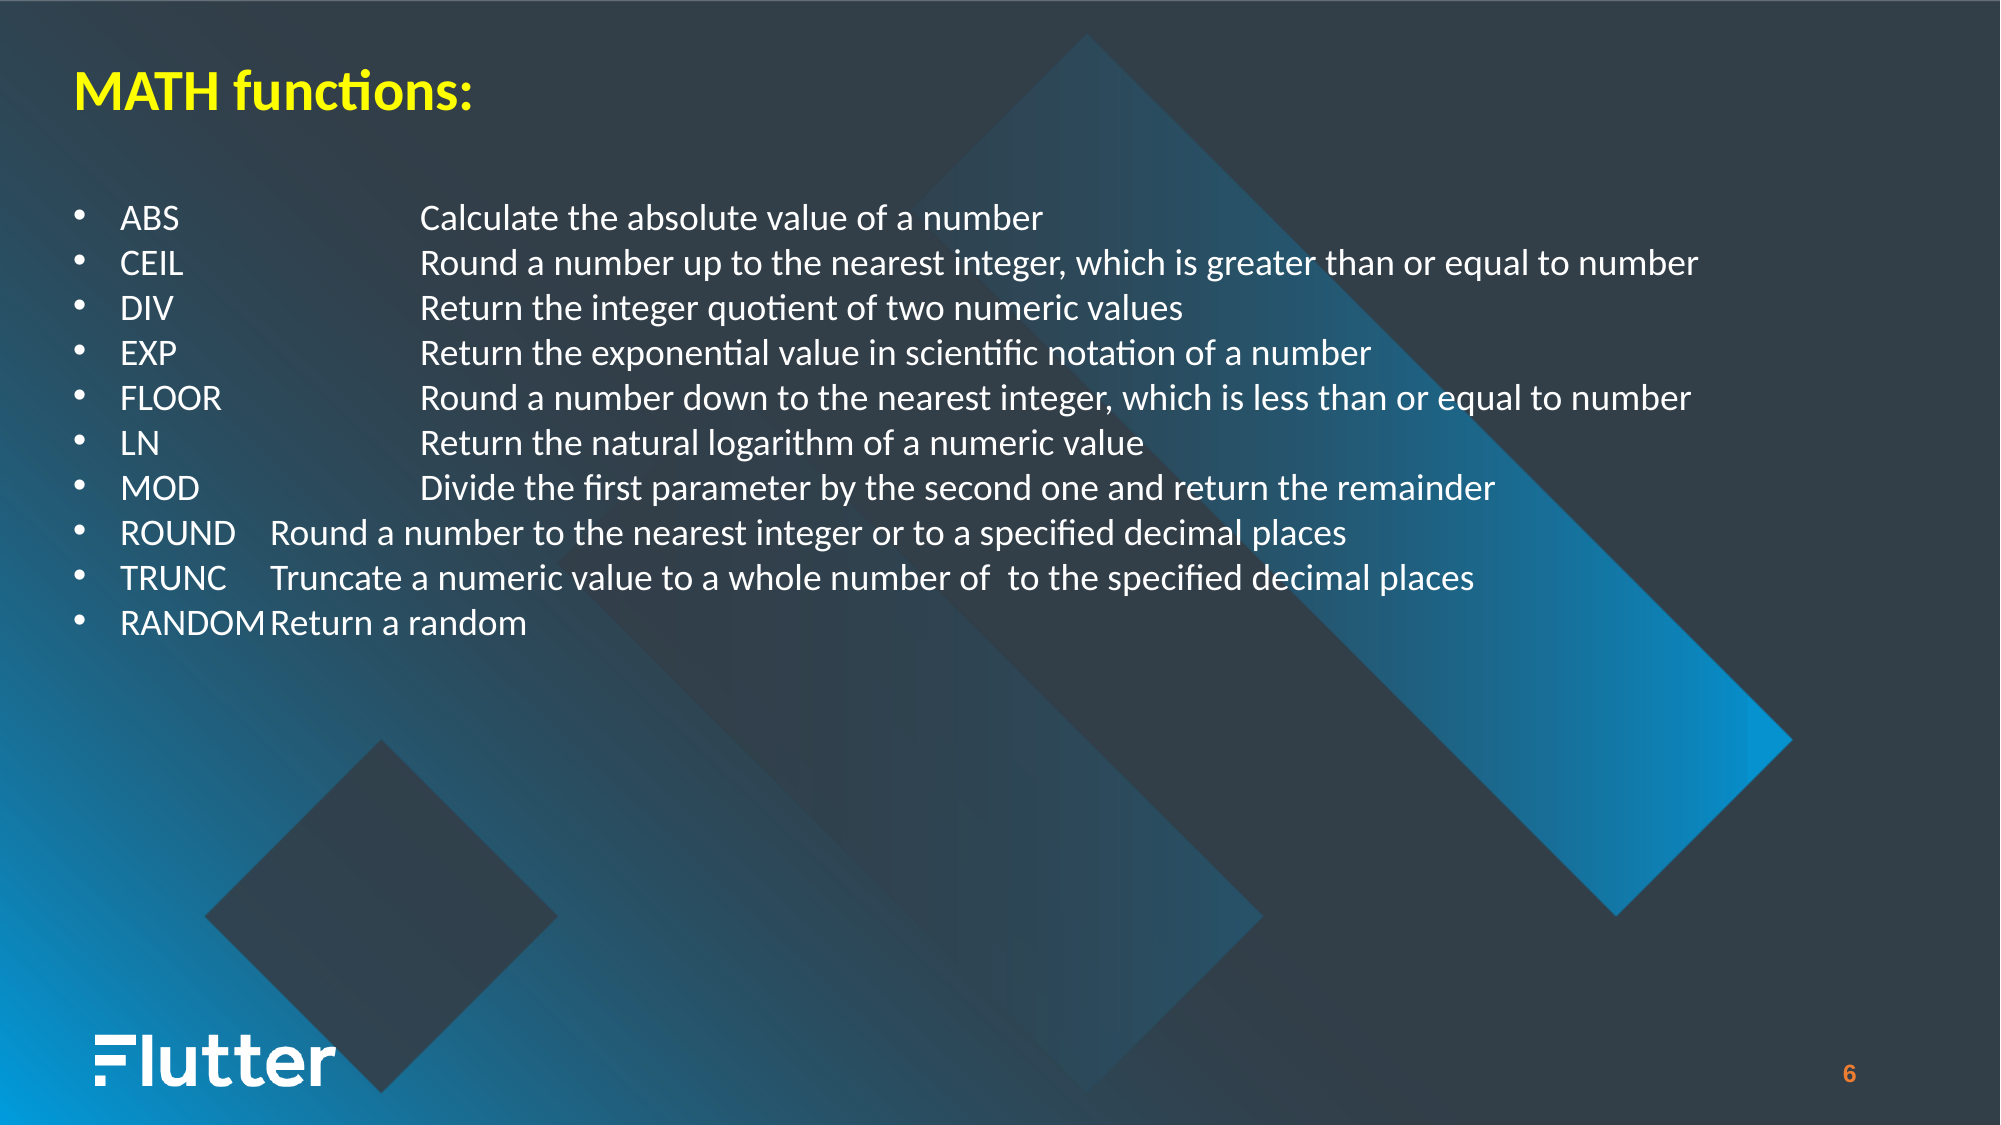

MATH functions:

ABS		Calculate the absolute value of a number
CEIL		Round a number up to the nearest integer, which is greater than or equal to number
DIV		Return the integer quotient of two numeric values
EXP		Return the exponential value in scientific notation of a number
FLOOR		Round a number down to the nearest integer, which is less than or equal to number
LN		Return the natural logarithm of a numeric value
MOD		Divide the first parameter by the second one and return the remainder
ROUND	Round a number to the nearest integer or to a specified decimal places
TRUNC	Truncate a numeric value to a whole number of  to the specified decimal places
RANDOM	Return a random